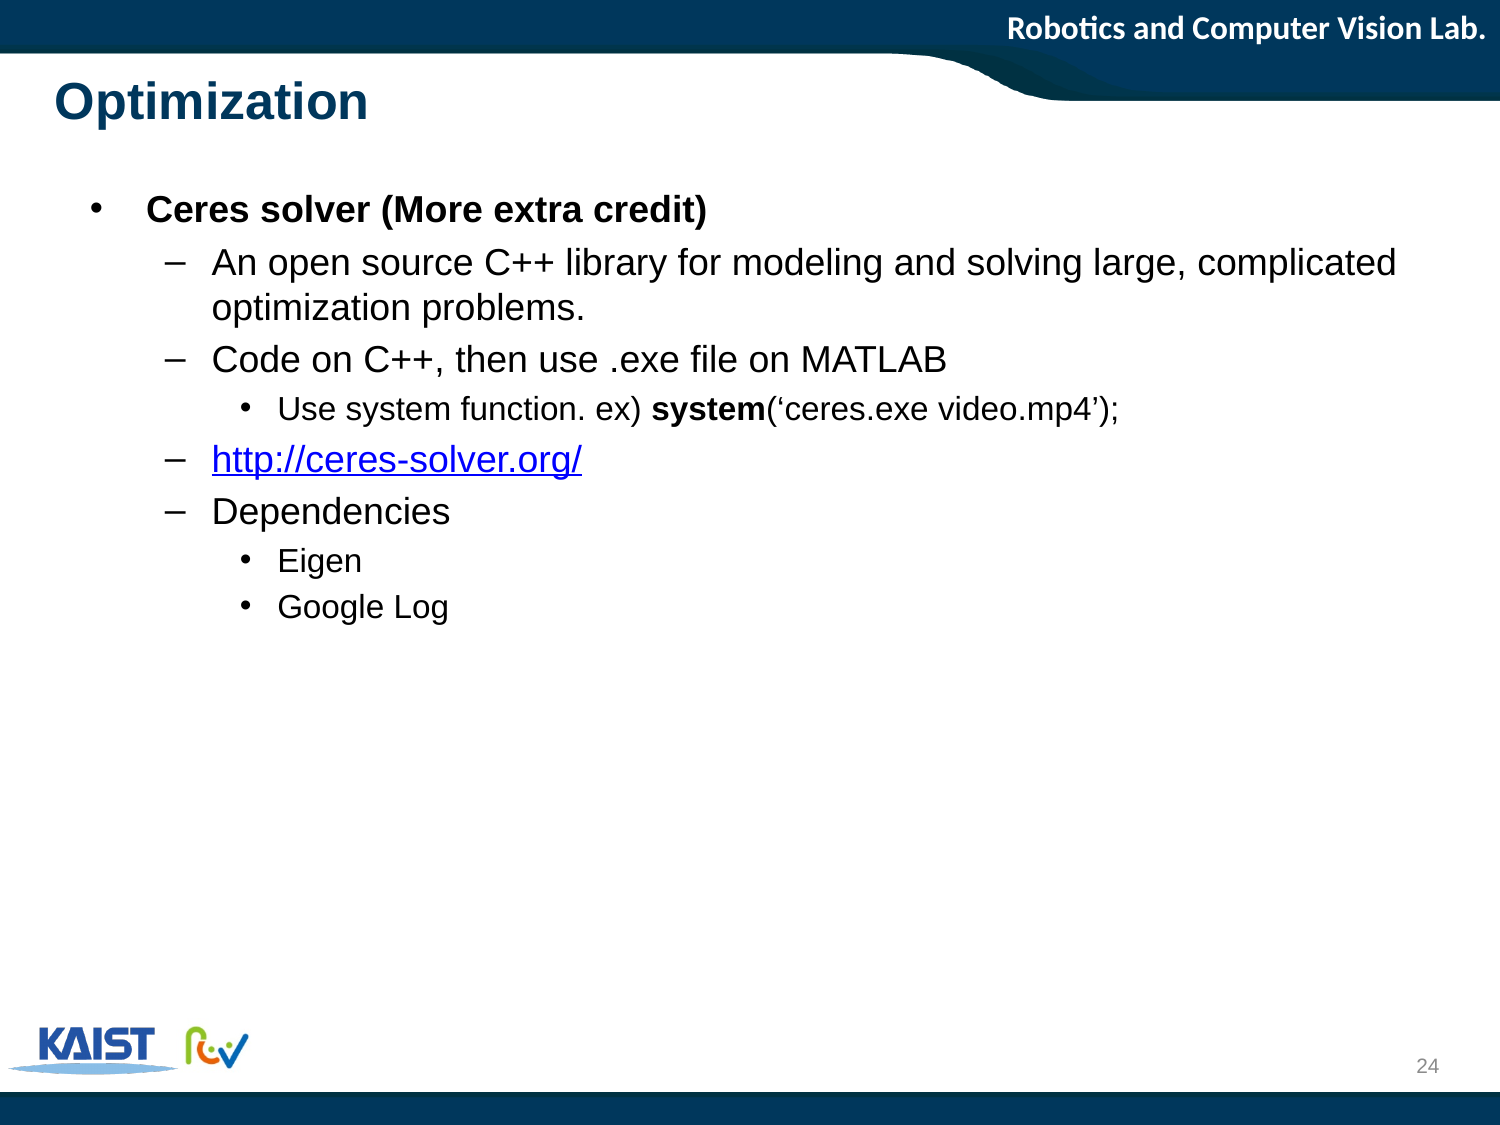

# Optimization
Ceres solver (More extra credit)
An open source C++ library for modeling and solving large, complicated optimization problems.
Code on C++, then use .exe file on MATLAB
Use system function. ex) system(‘ceres.exe video.mp4’);
http://ceres-solver.org/
Dependencies
Eigen
Google Log

24